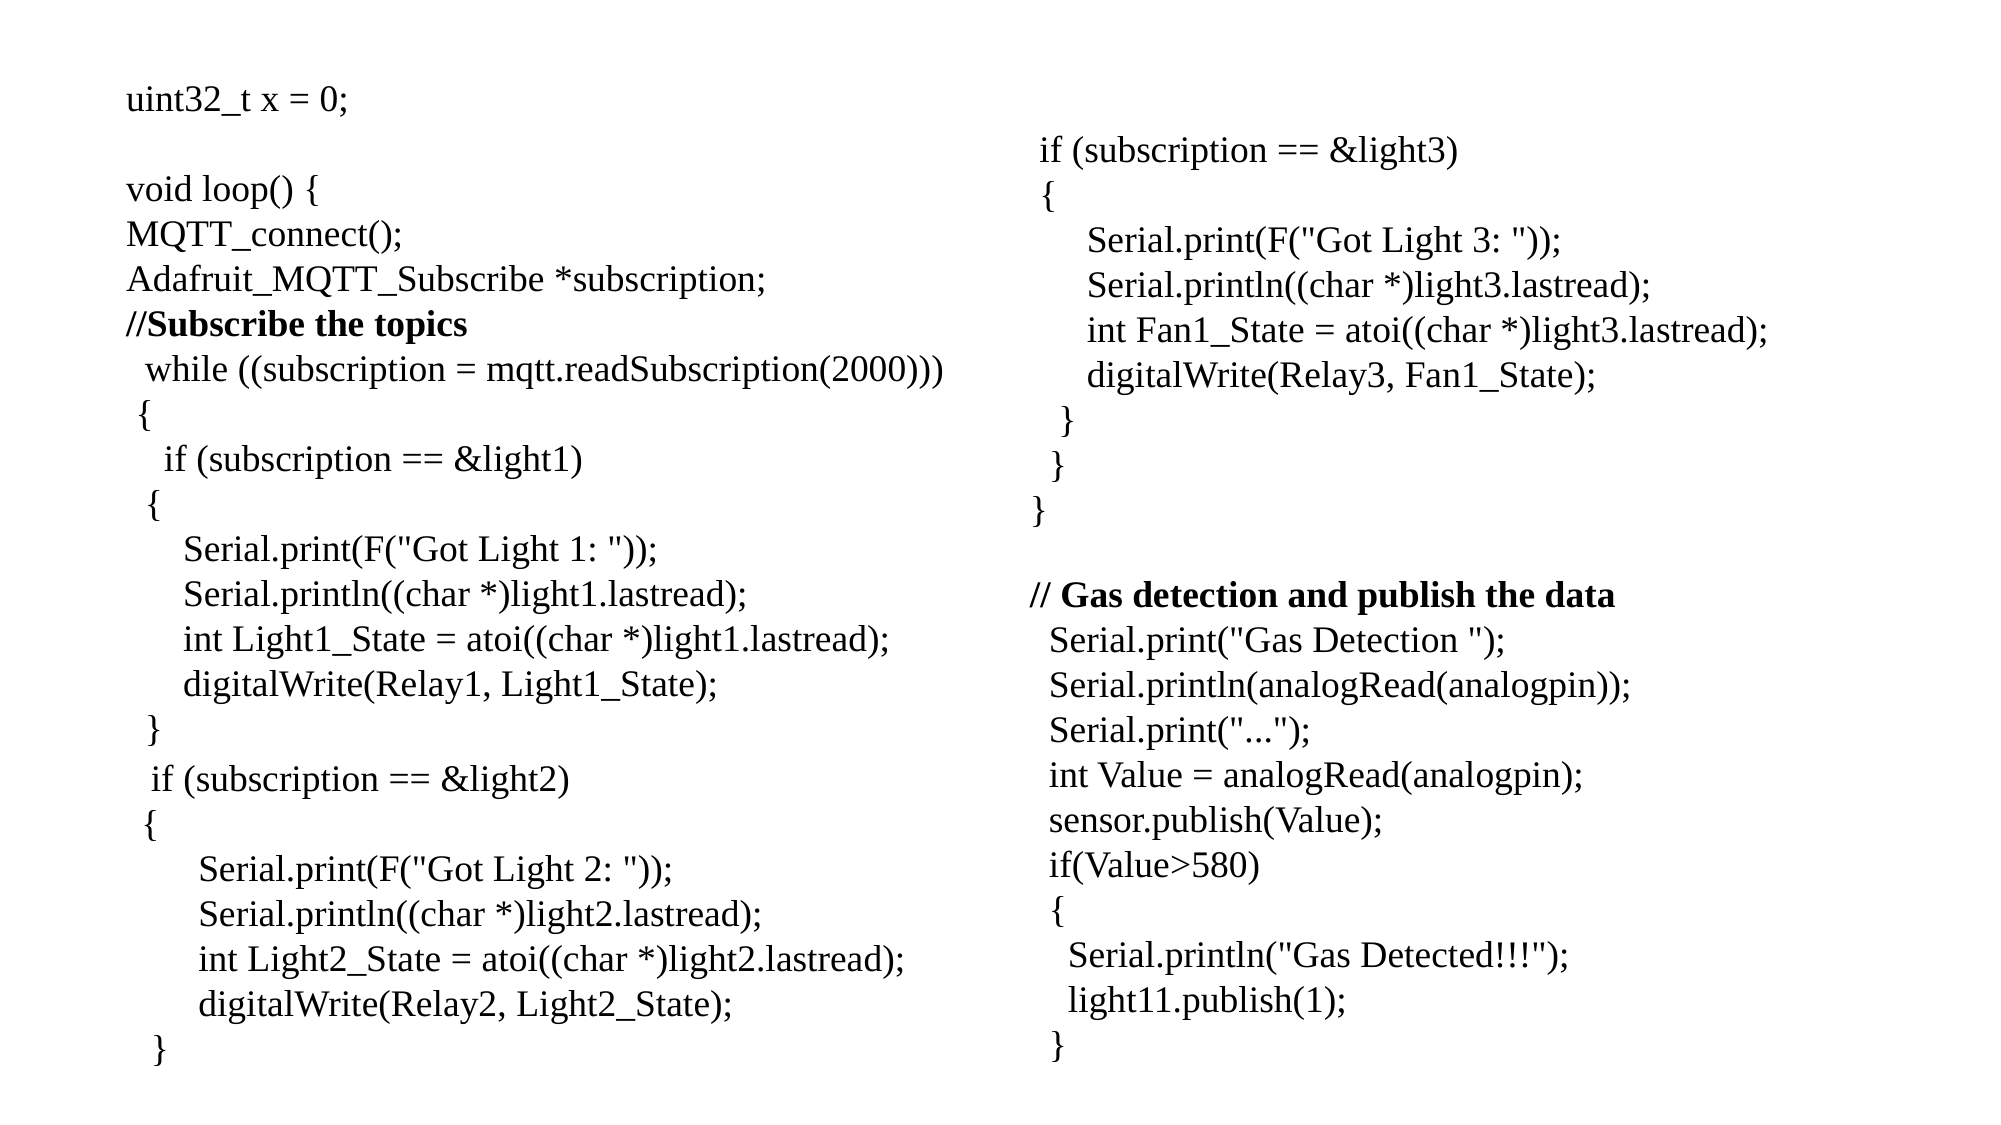

uint32_t x = 0;

void loop() {
MQTT_connect();
Adafruit_MQTT_Subscribe *subscription;
//Subscribe the topics
  while ((subscription = mqtt.readSubscription(2000)))
 {
    if (subscription == &light1)
  {
      Serial.print(F("Got Light 1: "));
      Serial.println((char *)light1.lastread);
      int Light1_State = atoi((char *)light1.lastread);
      digitalWrite(Relay1, Light1_State);
  }

 if (subscription == &light3)
 {
      Serial.print(F("Got Light 3: "));
      Serial.println((char *)light3.lastread);
      int Fan1_State = atoi((char *)light3.lastread);
      digitalWrite(Relay3, Fan1_State);
   }
  }
}

// Gas detection and publish the data
  Serial.print("Gas Detection ");
  Serial.println(analogRead(analogpin));
  Serial.print("...");
  int Value = analogRead(analogpin);
  sensor.publish(Value);
  if(Value>580)
  {
    Serial.println("Gas Detected!!!");
    light11.publish(1);
  }

 if (subscription == &light2)
{
      Serial.print(F("Got Light 2: "));
      Serial.println((char *)light2.lastread);
      int Light2_State = atoi((char *)light2.lastread);
      digitalWrite(Relay2, Light2_State);
 }